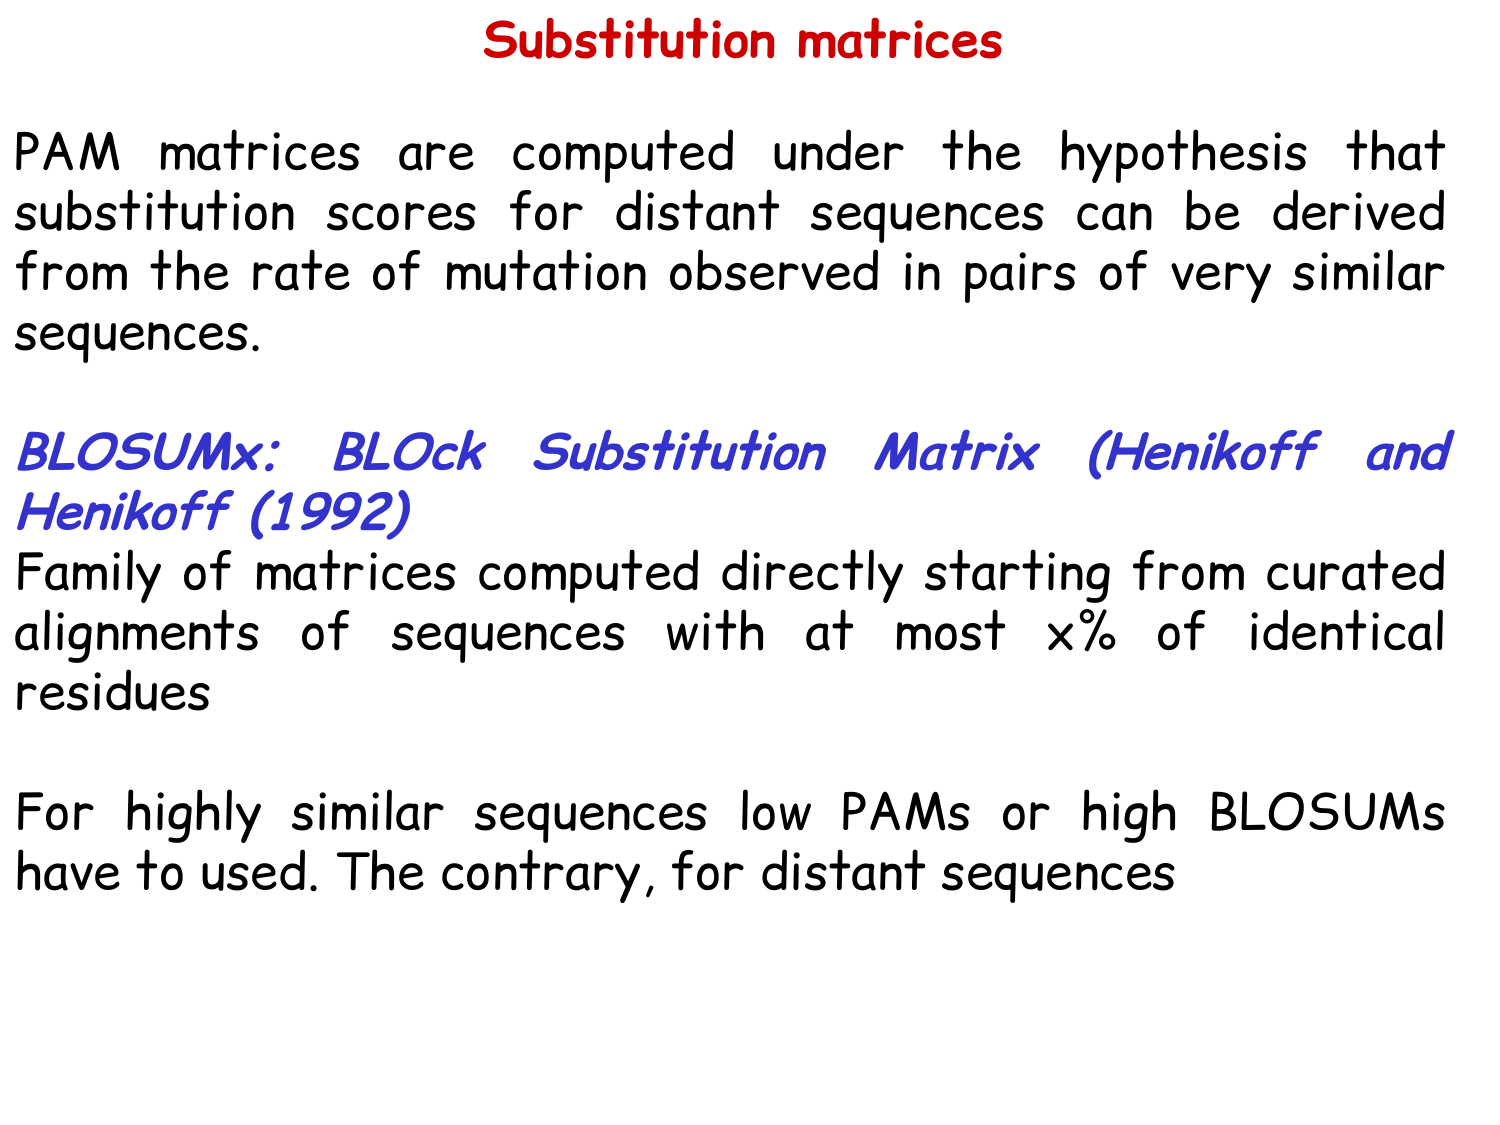

Substitution matrices
PAM matrices are computed under the hypothesis that substitution scores for distant sequences can be derived from the rate of mutation observed in pairs of very similar sequences.

BLOSUMx: BLOck Substitution Matrix (Henikoff and Henikoff (1992)
Family of matrices computed directly starting from curated alignments of sequences with at most x% of identical residues

For highly similar sequences low PAMs or high BLOSUMs have to used. The contrary, for distant sequences